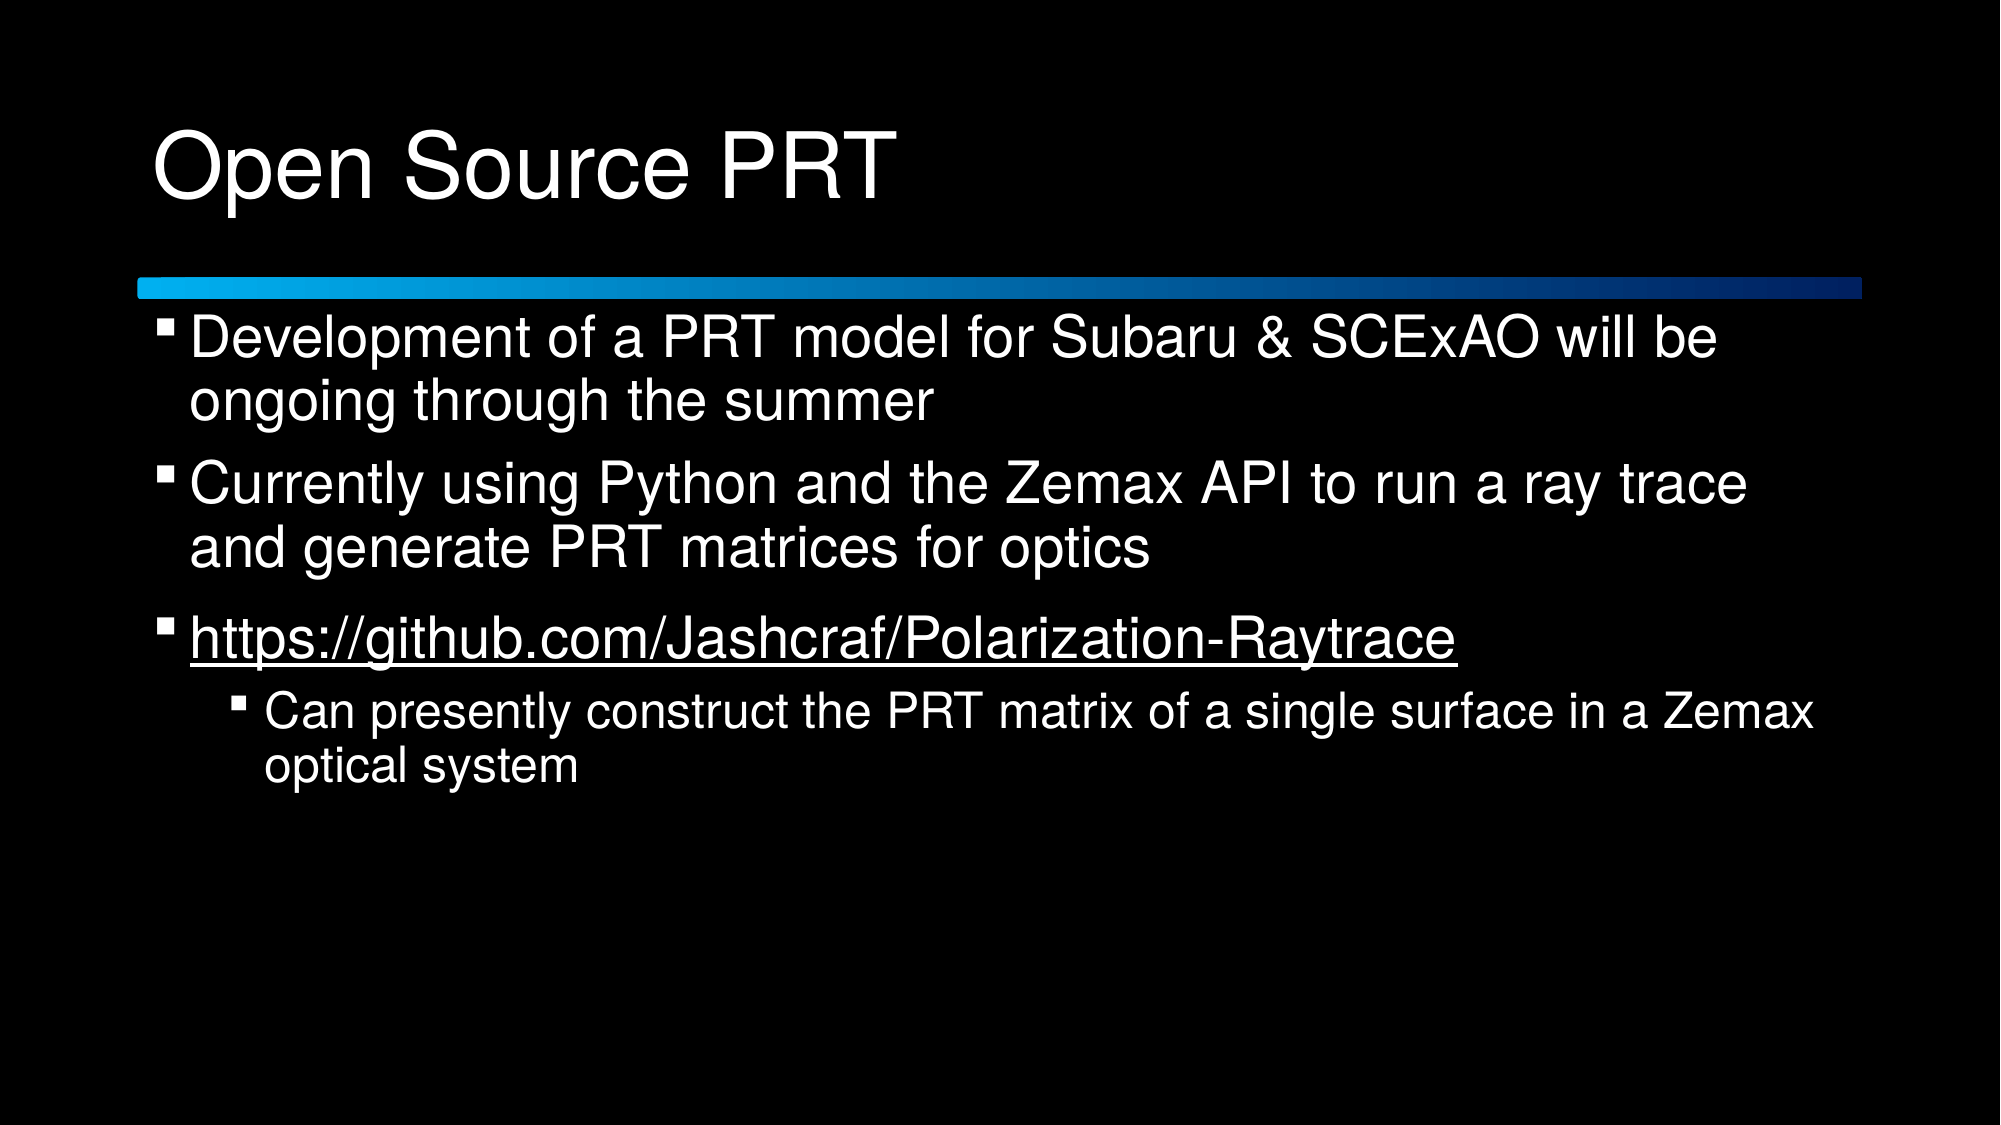

# Open Source PRT
Development of a PRT model for Subaru & SCExAO will be ongoing through the summer
Currently using Python and the Zemax API to run a ray trace and generate PRT matrices for optics
https://github.com/Jashcraf/Polarization-Raytrace
Can presently construct the PRT matrix of a single surface in a Zemax optical system